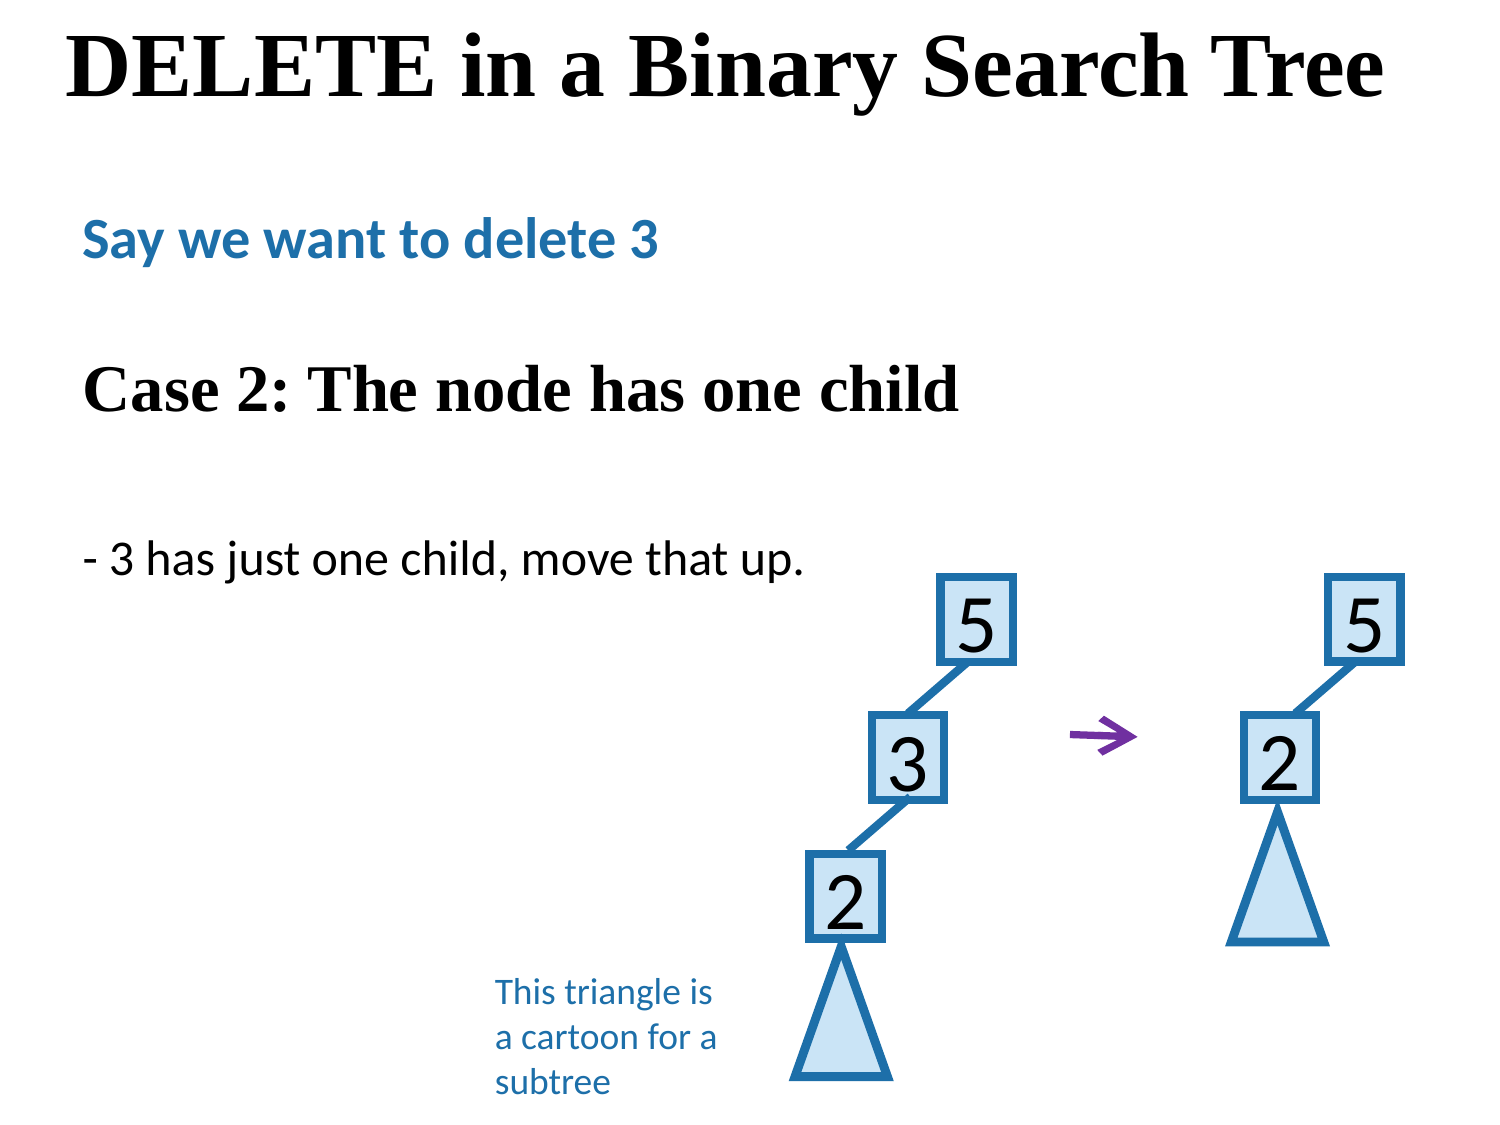

# DELETE in a Binary Search Tree
Say we want to delete 3
Case 2: The node has one child
- 3 has just one child, move that up.
5
5
2
3

2

This triangle is a cartoon for a subtree